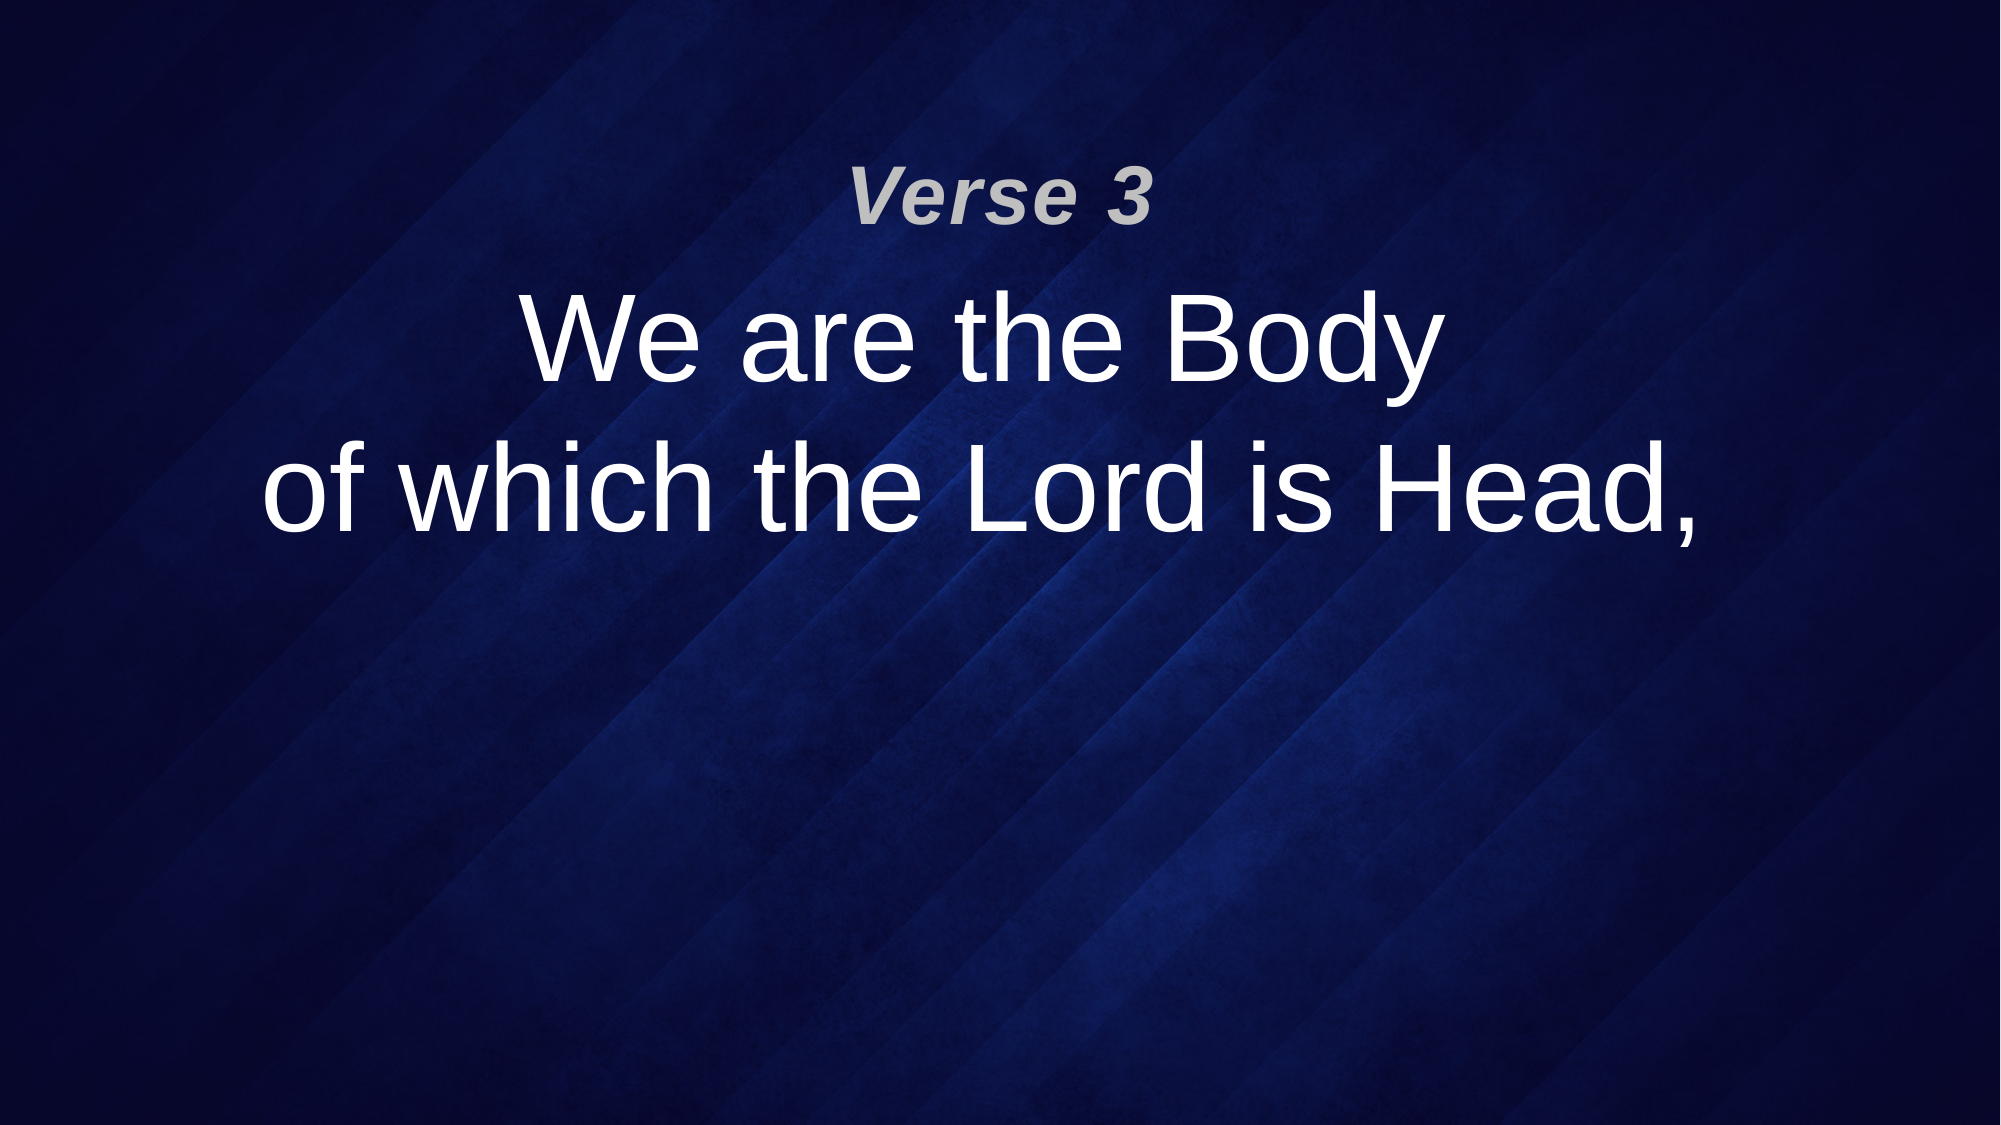

Verse 3
# We are the Body of which the Lord is Head,